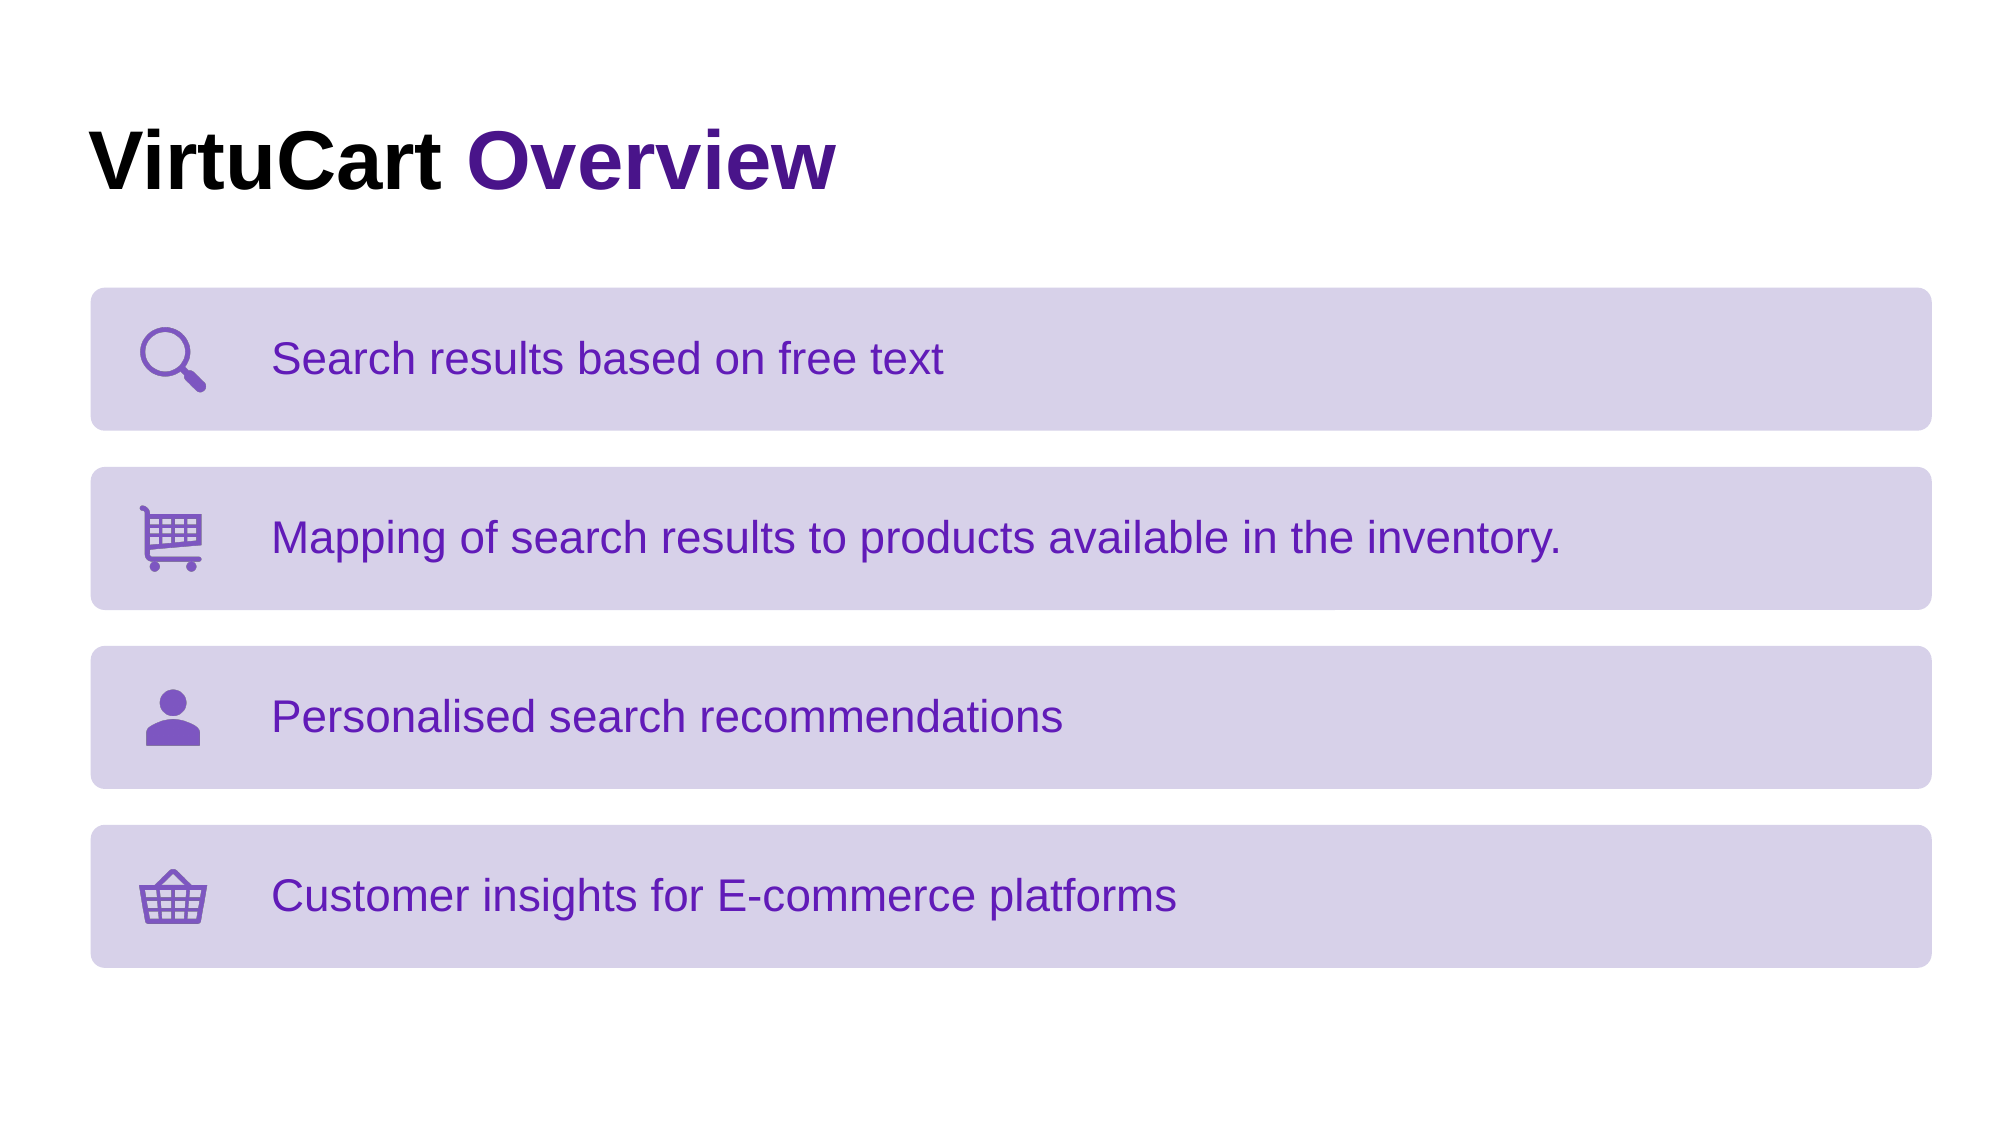

# VirtuCart Overview
Search results based on free text
Mapping of search results to products available in the inventory.
Personalised search recommendations
Customer insights for E-commerce platforms